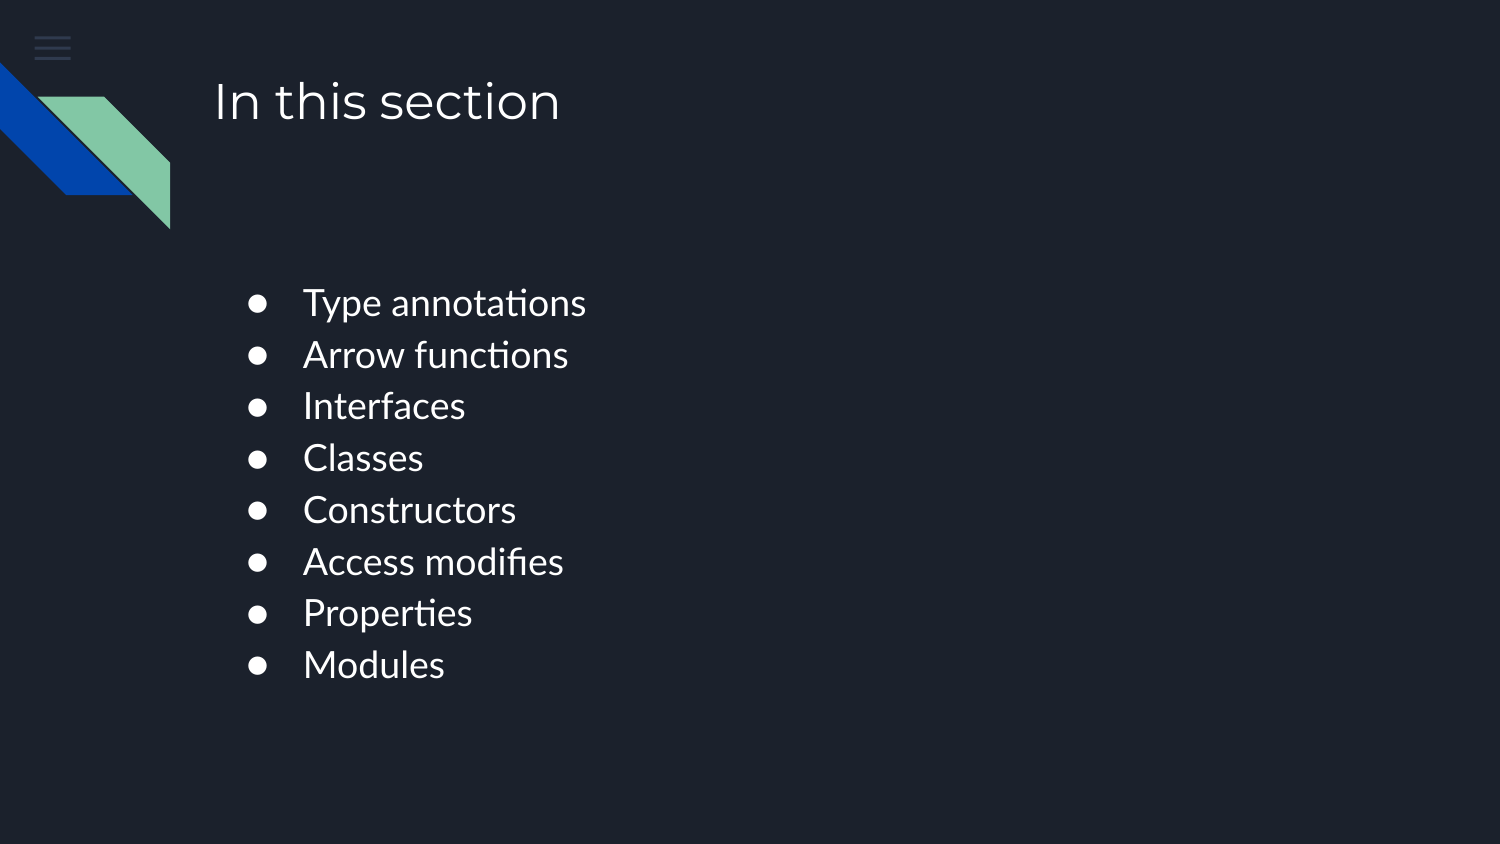

# In this section
Type annotations
Arrow functions
Interfaces
Classes
Constructors
Access modifies
Properties
Modules